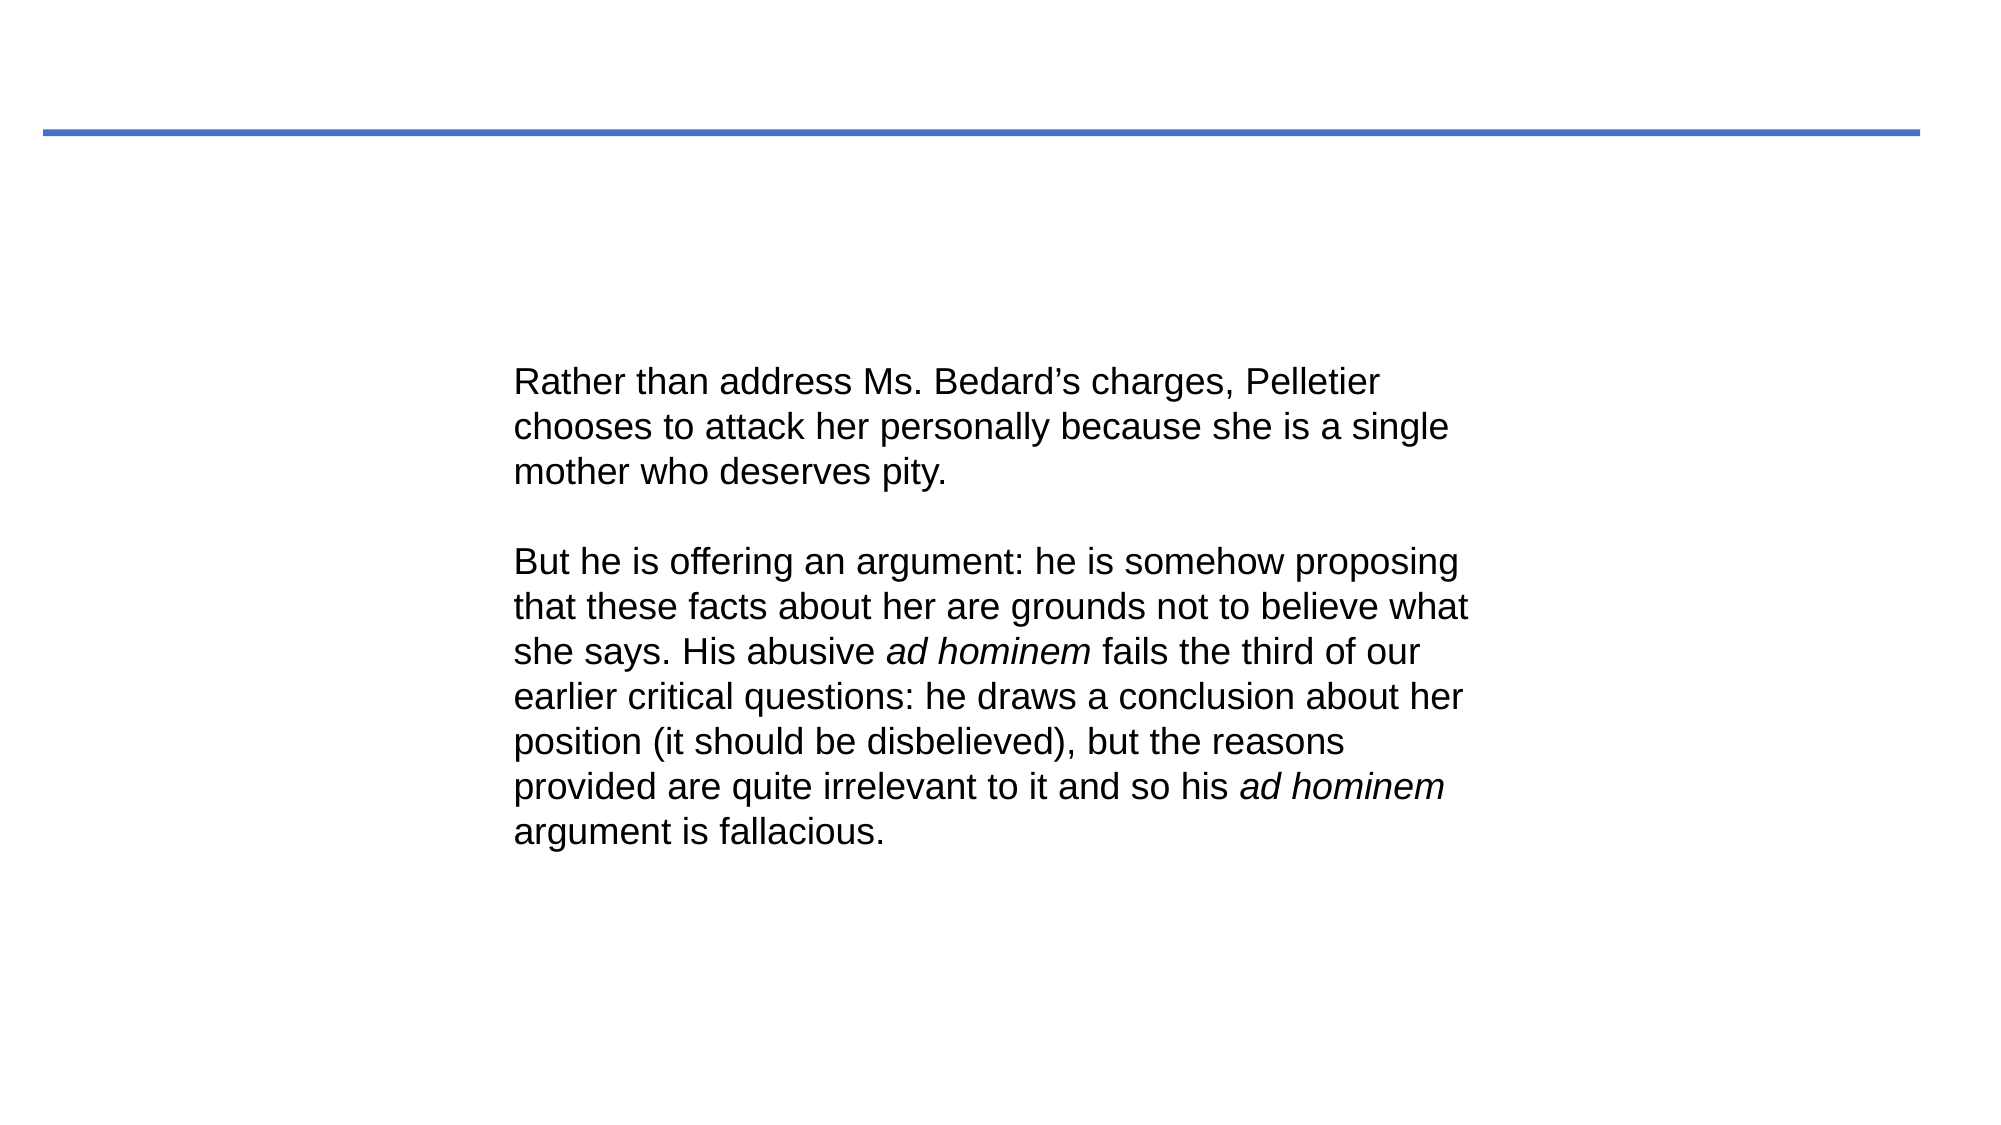

Rather than address Ms. Bedard’s charges, Pelletier chooses to attack her personally because she is a single mother who deserves pity.

But he is offering an argument: he is somehow proposing that these facts about her are grounds not to believe what she says. His abusive ad hominem fails the third of our earlier critical questions: he draws a conclusion about her position (it should be disbelieved), but the reasons provided are quite irrelevant to it and so his ad hominem argument is fallacious.